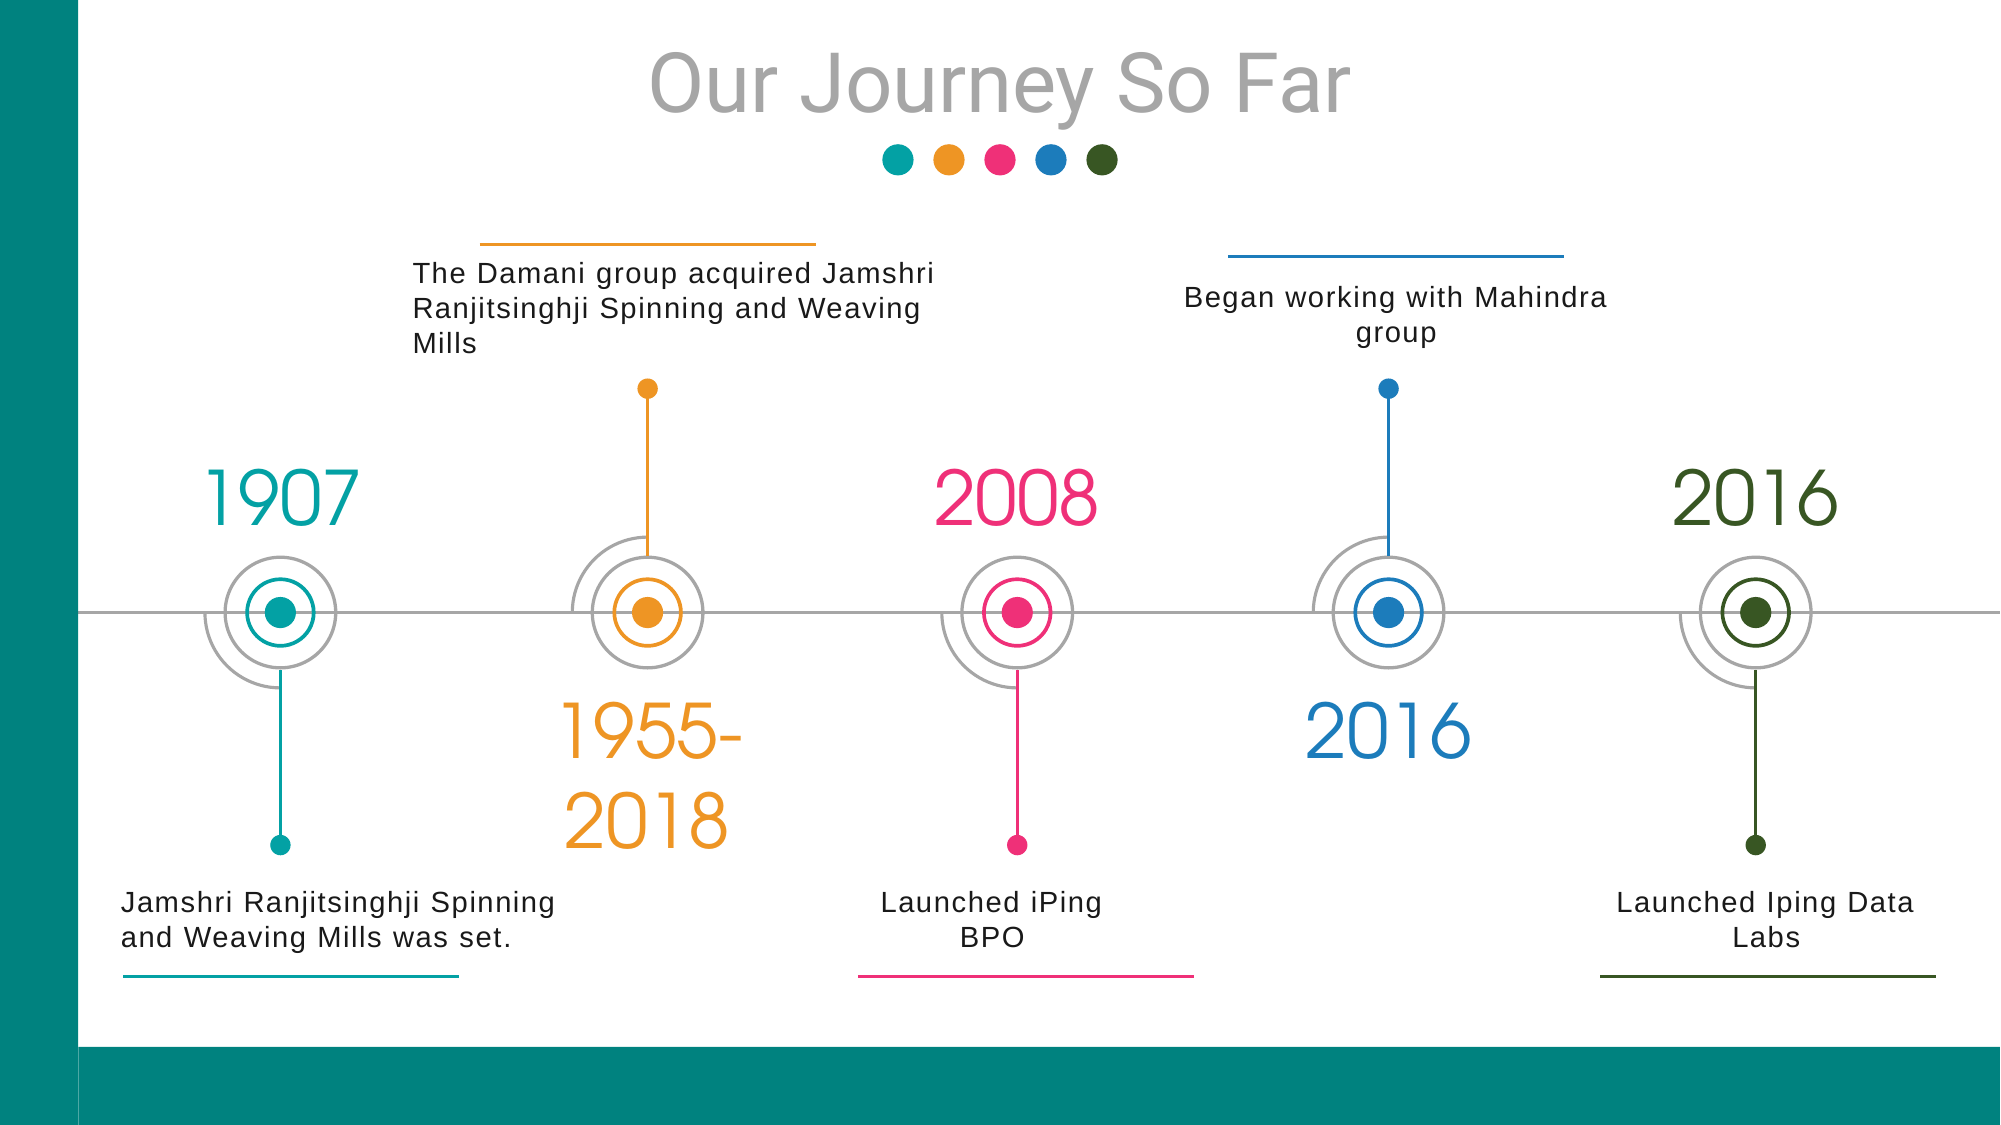

Our Journey So Far

The Damani group acquired Jamshri Ranjitsinghji Spinning and Weaving Mills
Began working with Mahindra group

1907
2008
2016

1955-2018
2016

Jamshri Ranjitsinghji Spinning and Weaving Mills was set.
Launched iPing BPO
Launched Iping Data Labs